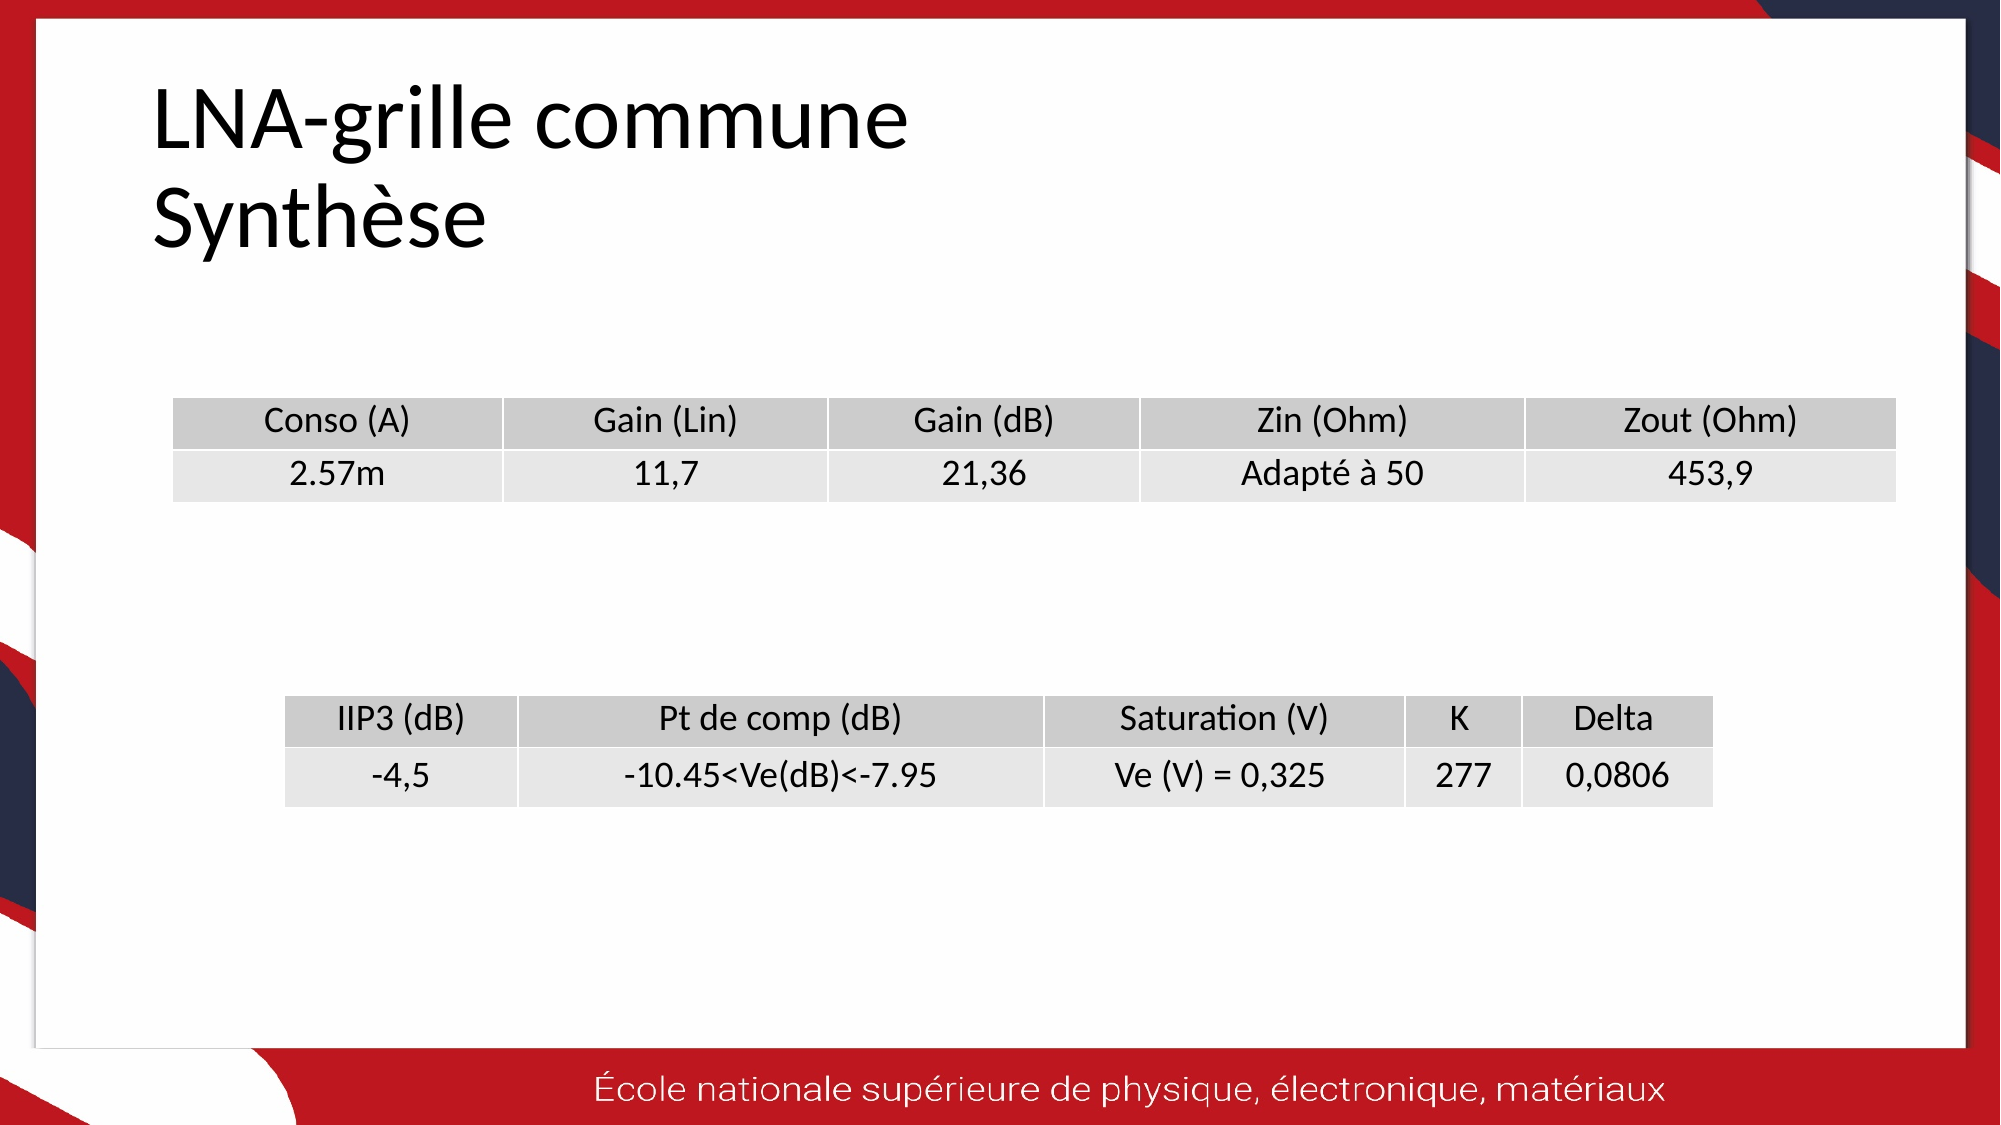

# LNA-grille commune  Synthèse
| Conso (A) | Gain (Lin) | Gain (dB) | Zin (Ohm) | Zout (Ohm) |
| --- | --- | --- | --- | --- |
| 2.57m | 11,7 | 21,36 | Adapté à 50 | 453,9 |
| IIP3 (dB) | Pt de comp (dB) | Saturation (V) | K | Delta |
| --- | --- | --- | --- | --- |
| -4,5 | -10.45<Ve(dB)<-7.95 | Ve (V) = 0,325 | 277 | 0,0806 |
29